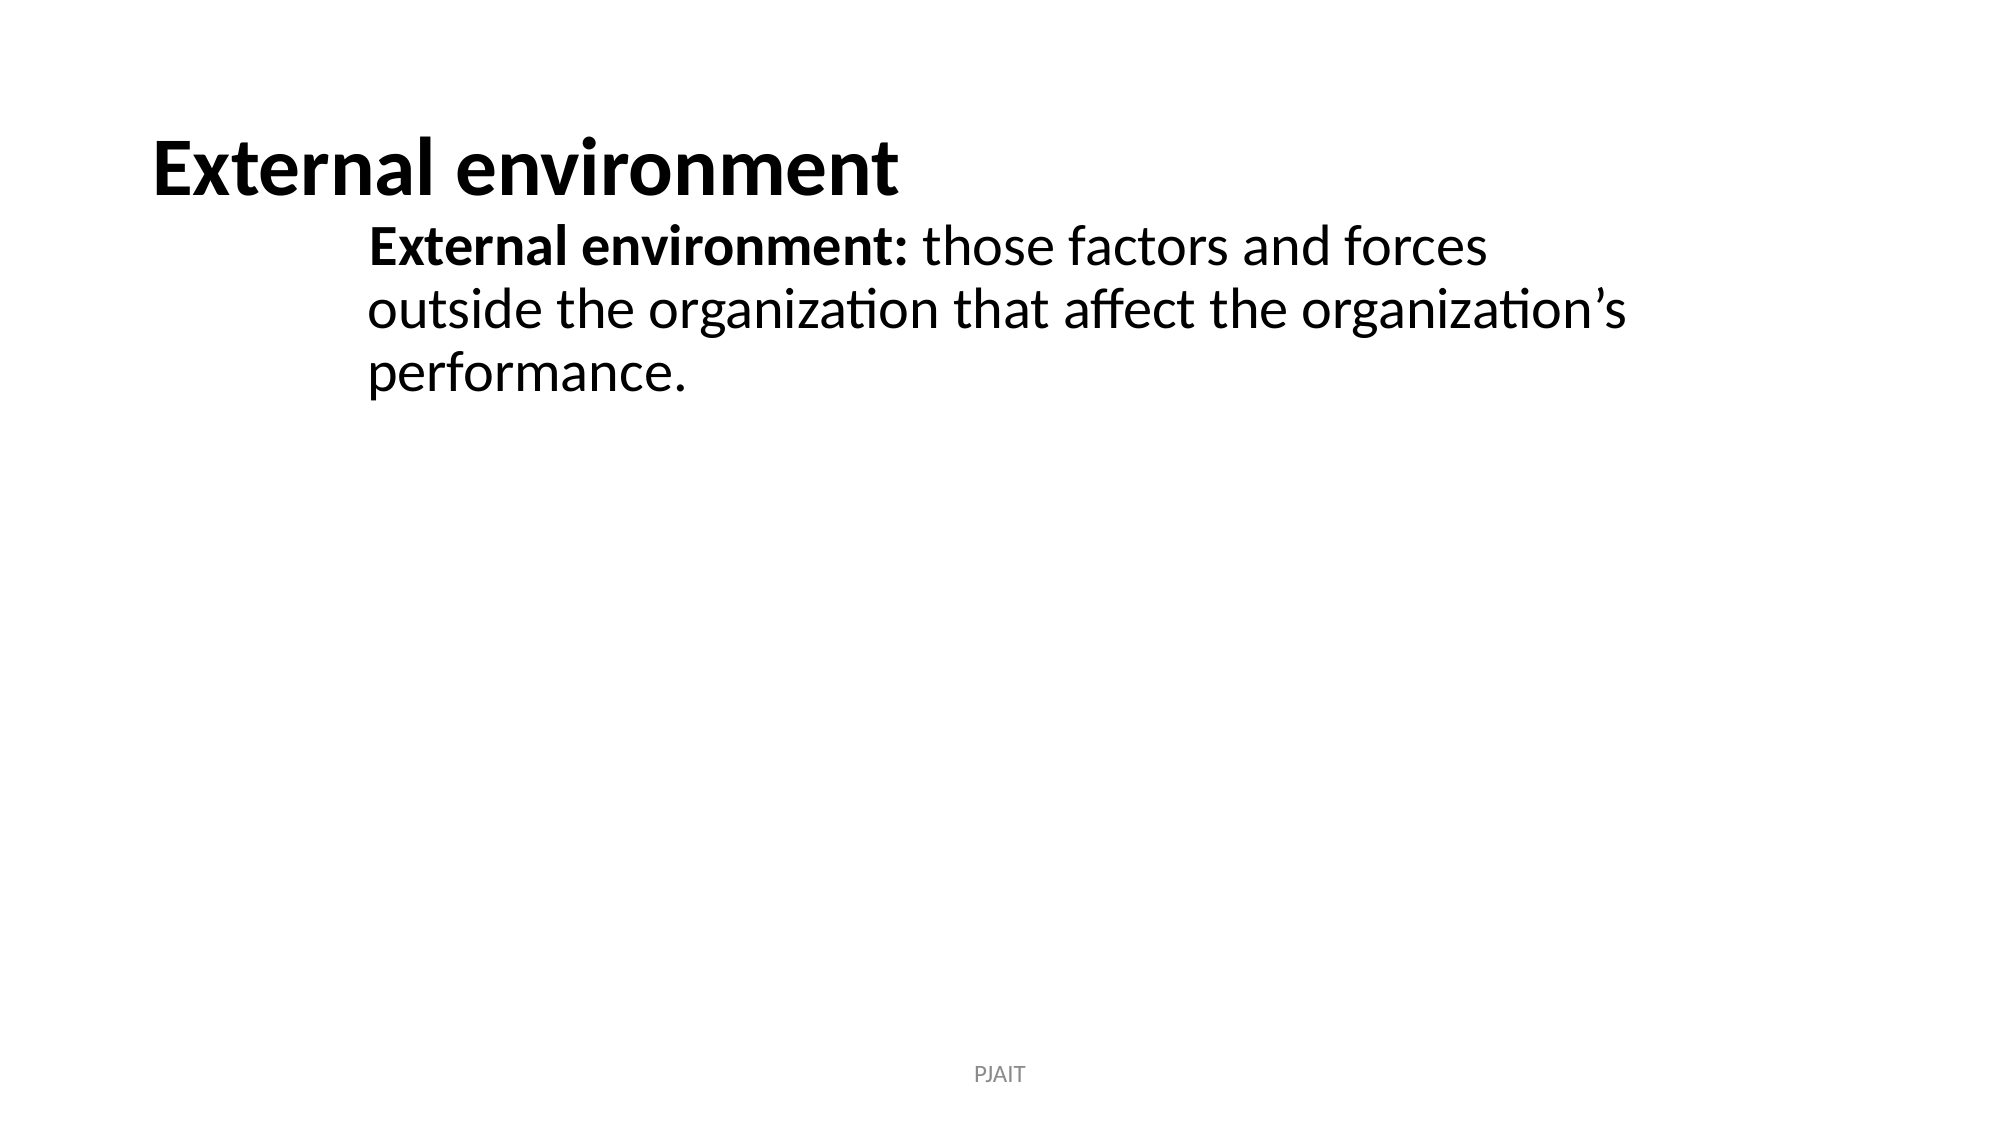

# External environment
   External environment: those factors and forces outside the organization that affect the organization’s performance.

PJAIT